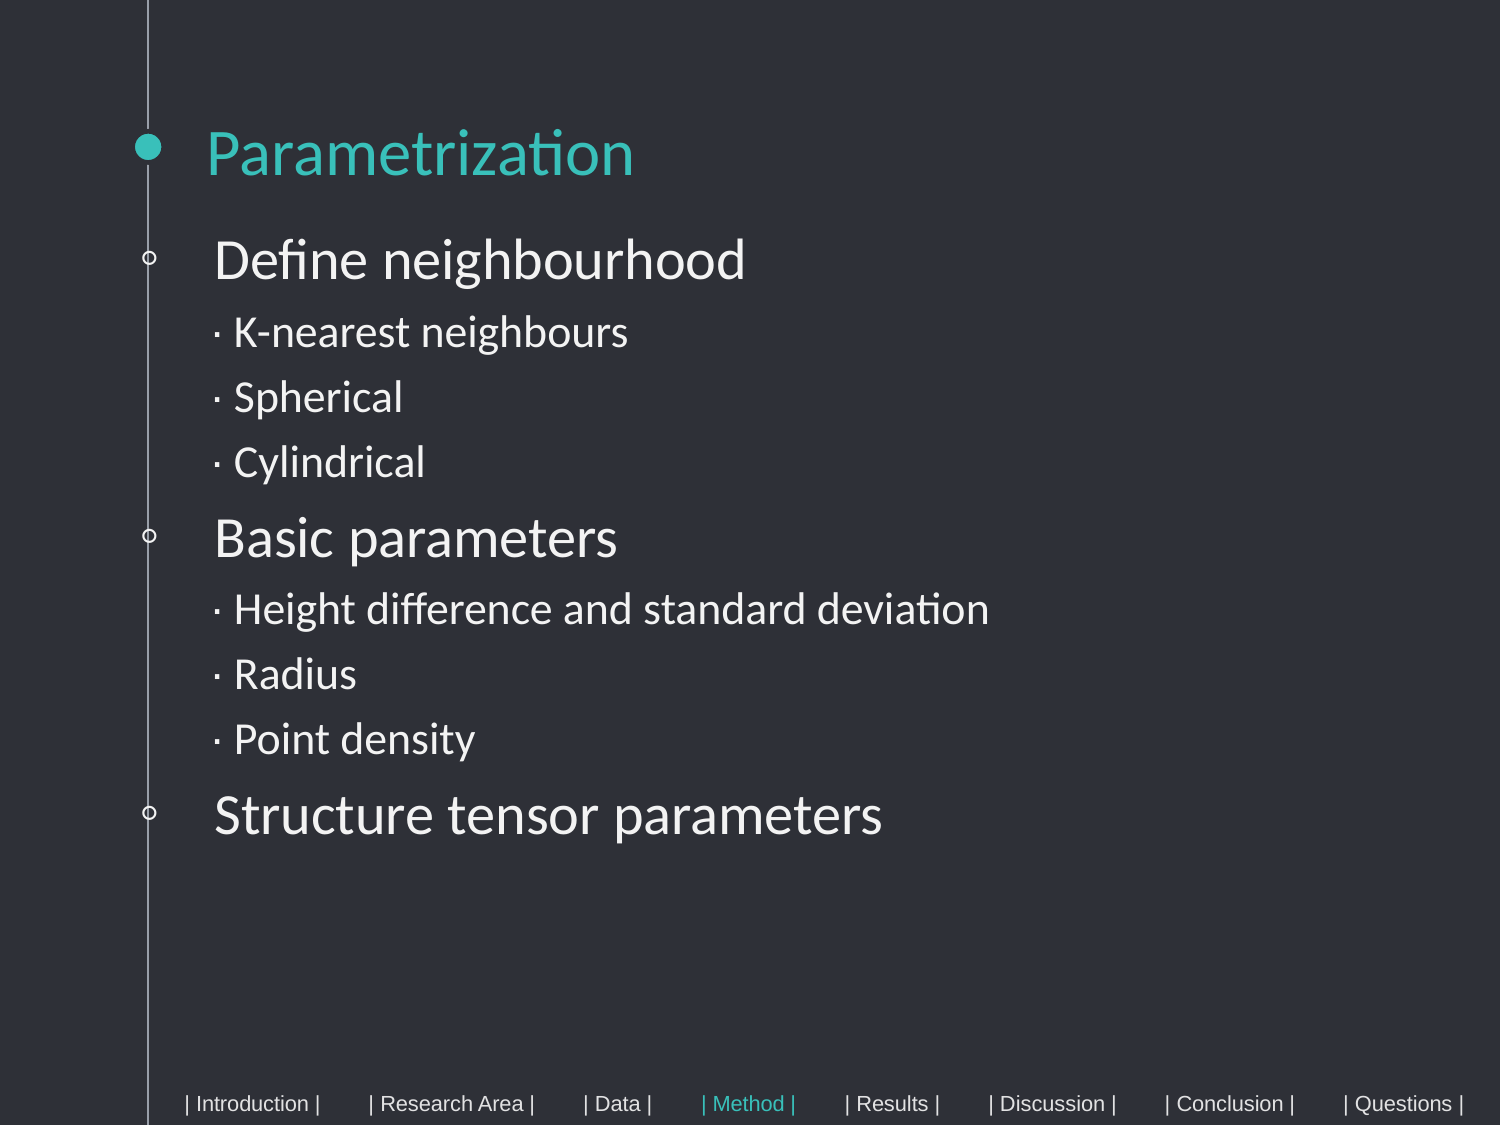

# Parametrization
   Define neighbourhood
       ∙ K-nearest neighbours
       ∙ Spherical
       ∙ Cylindrical
   Basic parameters
       ∙ Height difference and standard deviation
       ∙ Radius
       ∙ Point density
   Structure tensor parameters

| Introduction |        | Research Area |        | Data |        | Method |        | Results |        | Discussion |        | Conclusion |        | Questions |